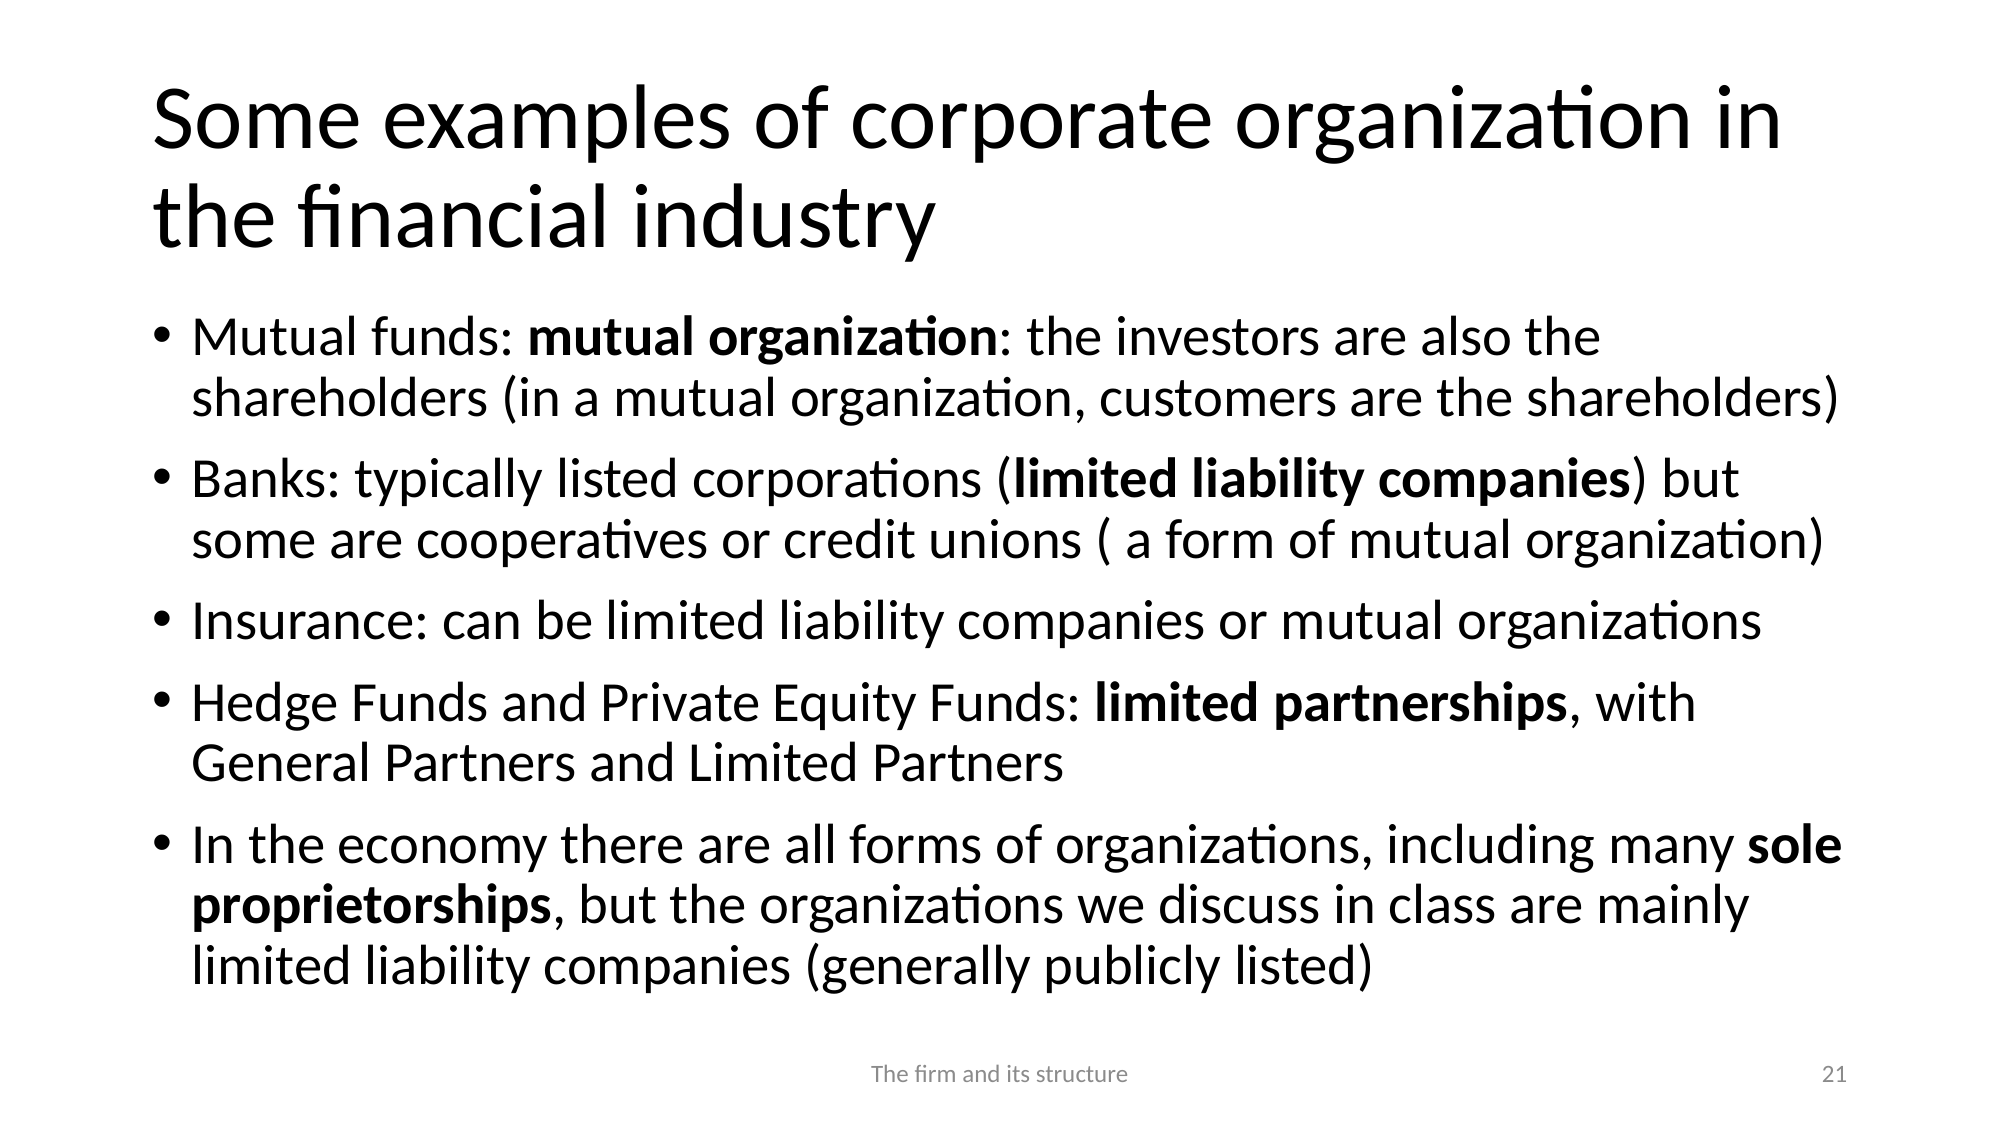

# Some examples of corporate organization in the financial industry
Mutual funds: mutual organization: the investors are also the shareholders (in a mutual organization, customers are the shareholders)
Banks: typically listed corporations (limited liability companies) but some are cooperatives or credit unions ( a form of mutual organization)
Insurance: can be limited liability companies or mutual organizations
Hedge Funds and Private Equity Funds: limited partnerships, with General Partners and Limited Partners
In the economy there are all forms of organizations, including many sole proprietorships, but the organizations we discuss in class are mainly limited liability companies (generally publicly listed)
21
The firm and its structure